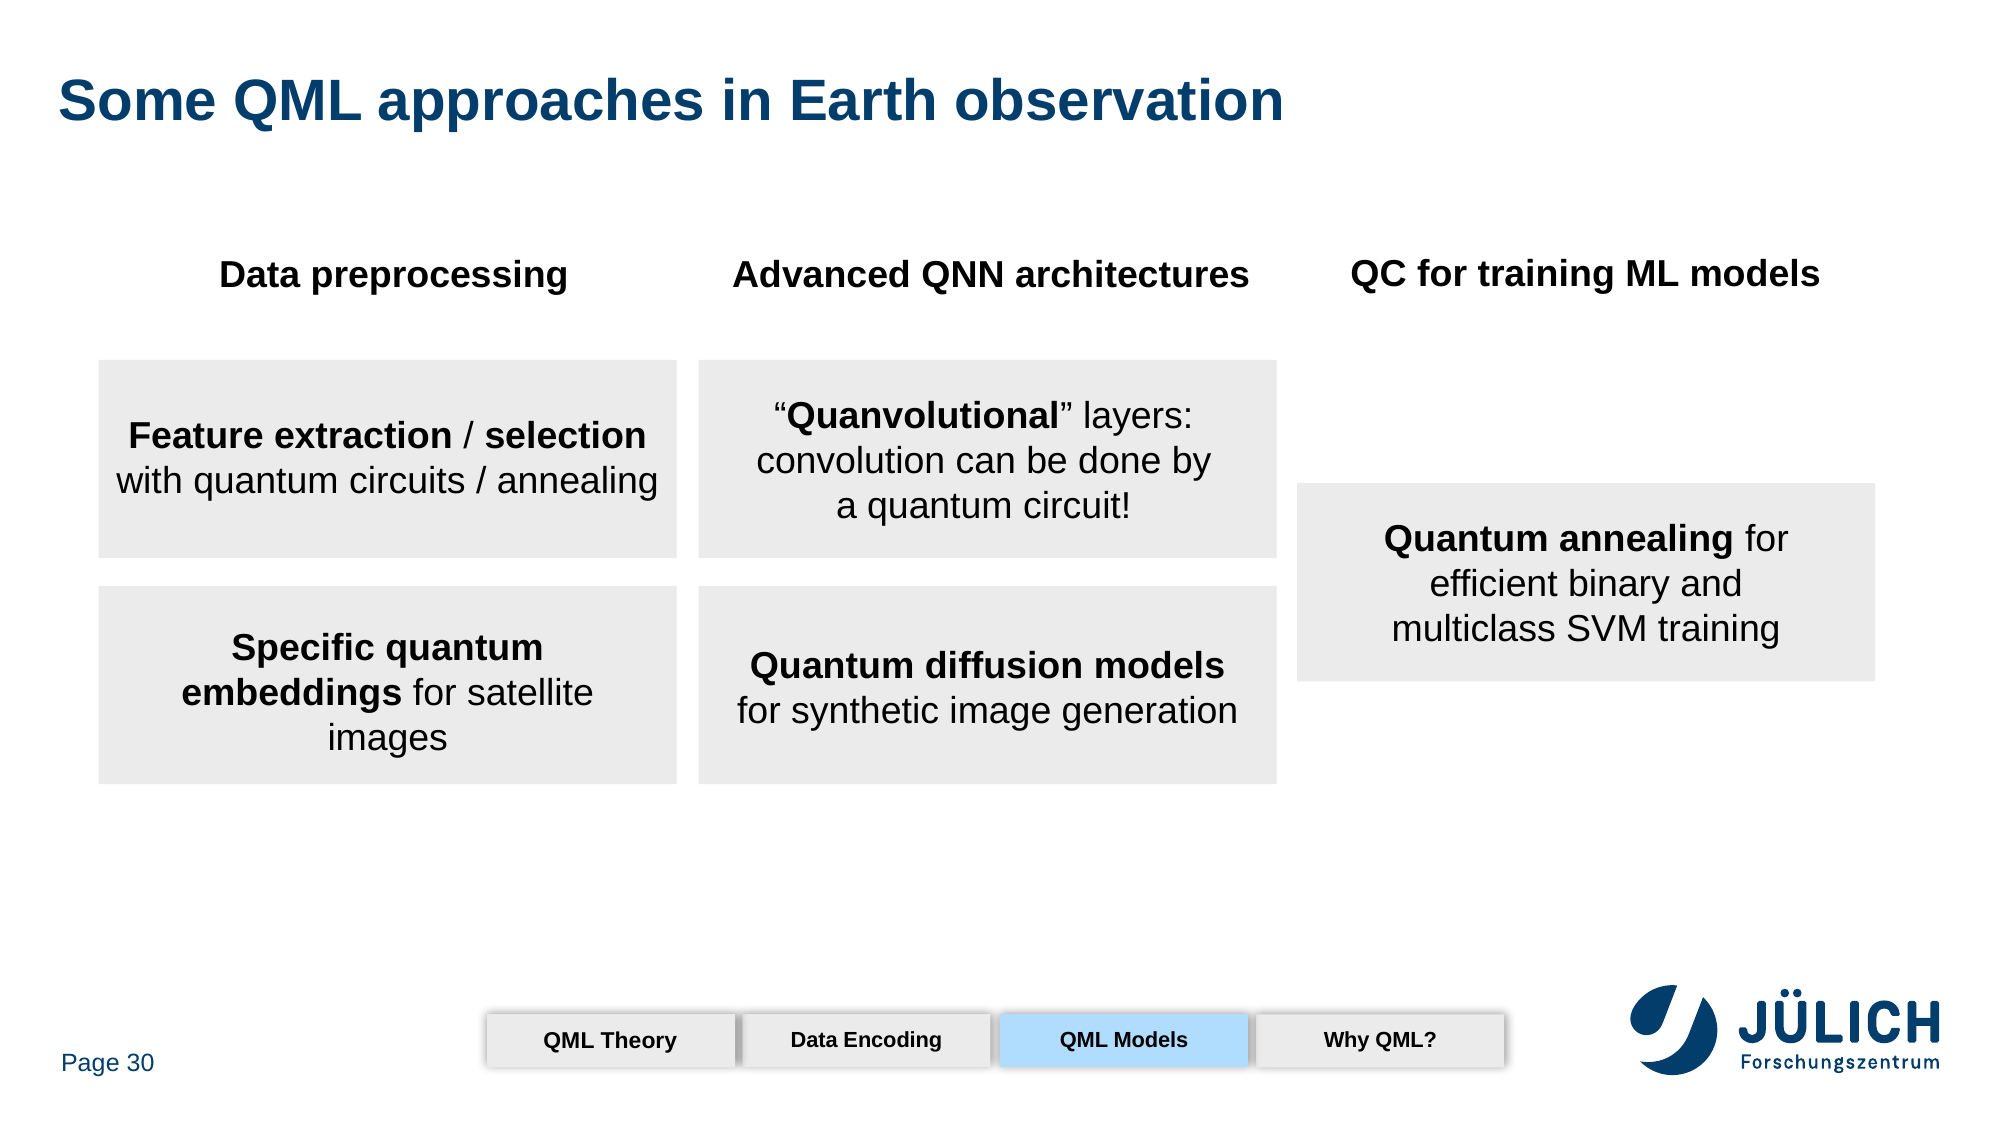

# Some QML approaches in Earth observation
QC for training ML models
Data preprocessing
Advanced QNN architectures

“Quanvolutional” layers: convolution can be done by a quantum circuit!
Feature extraction / selection with quantum circuits / annealing

Quantum annealing for efficient binary and multiclass SVM training

Specific quantum embeddings for satellite images
Quantum diffusion models for synthetic image generation

QML Models
Why QML?
Data Encoding
QML Theory
Page 30